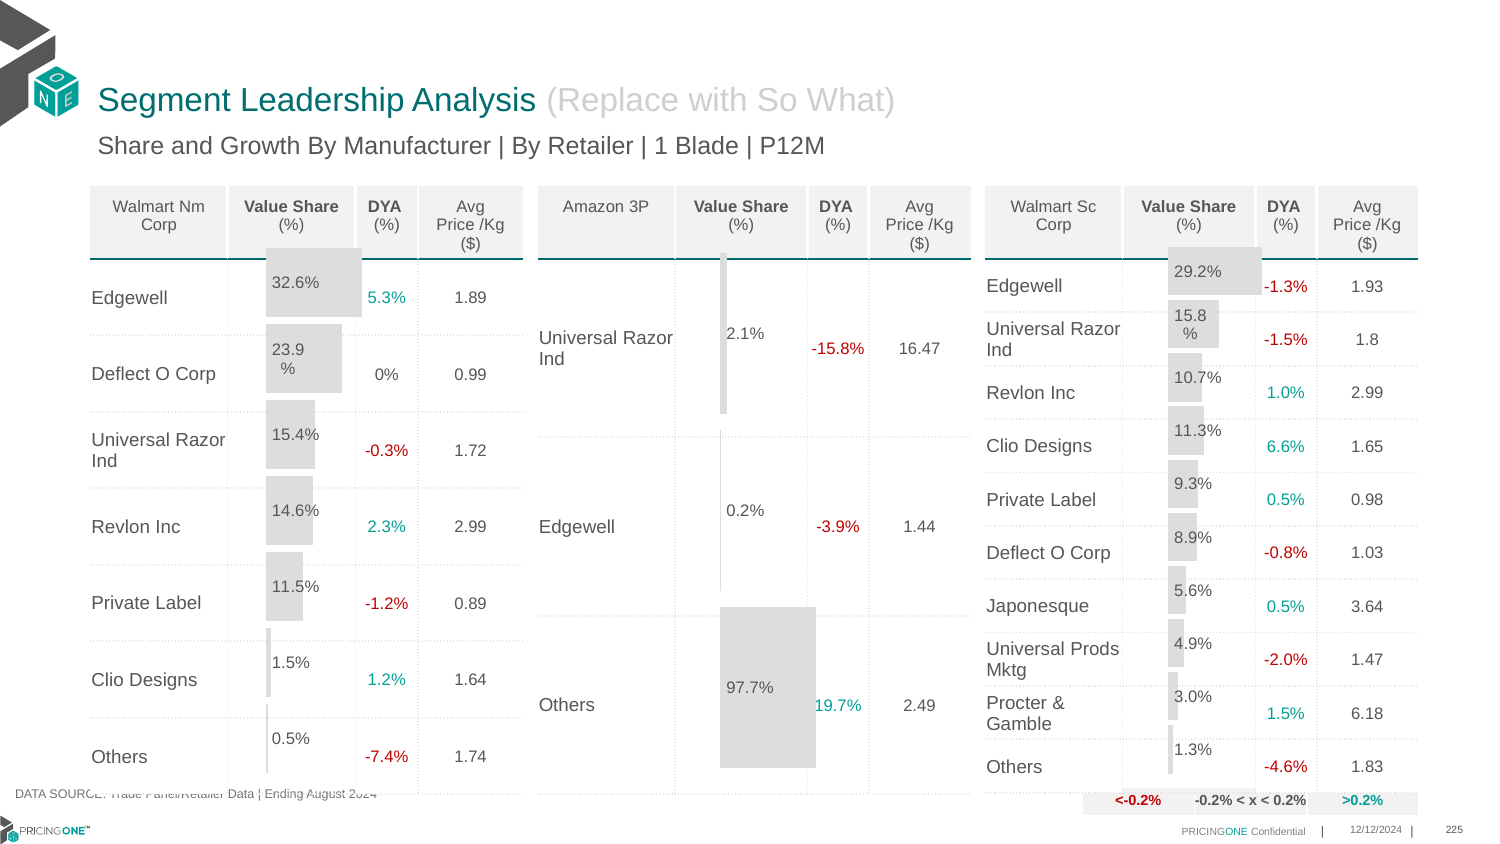

# Segment Leadership Analysis (Replace with So What)
Share and Growth By Manufacturer | By Retailer | 1 Blade | P12M
| Amazon 3P | Value Share (%) | DYA (%) | Avg Price /Kg ($) |
| --- | --- | --- | --- |
| Universal Razor Ind |  | -15.8% | 16.47 |
| Edgewell |  | -3.9% | 1.44 |
| Others |  | 19.7% | 2.49 |
| Walmart Nm Corp | Value Share (%) | DYA (%) | Avg Price /Kg ($) |
| --- | --- | --- | --- |
| Edgewell |  | 5.3% | 1.89 |
| Deflect O Corp |  | 0% | 0.99 |
| Universal Razor Ind |  | -0.3% | 1.72 |
| Revlon Inc |  | 2.3% | 2.99 |
| Private Label |  | -1.2% | 0.89 |
| Clio Designs |  | 1.2% | 1.64 |
| Others |  | -7.4% | 1.74 |
| Walmart Sc Corp | Value Share (%) | DYA (%) | Avg Price /Kg ($) |
| --- | --- | --- | --- |
| Edgewell |  | -1.3% | 1.93 |
| Universal Razor Ind |  | -1.5% | 1.8 |
| Revlon Inc |  | 1.0% | 2.99 |
| Clio Designs |  | 6.6% | 1.65 |
| Private Label |  | 0.5% | 0.98 |
| Deflect O Corp |  | -0.8% | 1.03 |
| Japonesque |  | 0.5% | 3.64 |
| Universal Prods Mktg |  | -2.0% | 1.47 |
| Procter & Gamble |  | 1.5% | 6.18 |
| Others |  | -4.6% | 1.83 |

### Chart

| Category | Walmart Nm Corp | 1 Blade |
|---|---|
|  | 0.3260660733115293 |

### Chart

| Category | Amazon 3P | 1 Blade |
|---|---|
|  | 0.0206478578892372 |

### Chart

| Category | Walmart Sc Corp | 1 Blade |
|---|---|
|  | 0.2921124297846285 |
DATA SOURCE: Trade Panel/Retailer Data | Ending August 2024
| <-0.2% | -0.2% < x < 0.2% | >0.2% |
| --- | --- | --- |

12/12/2024
225